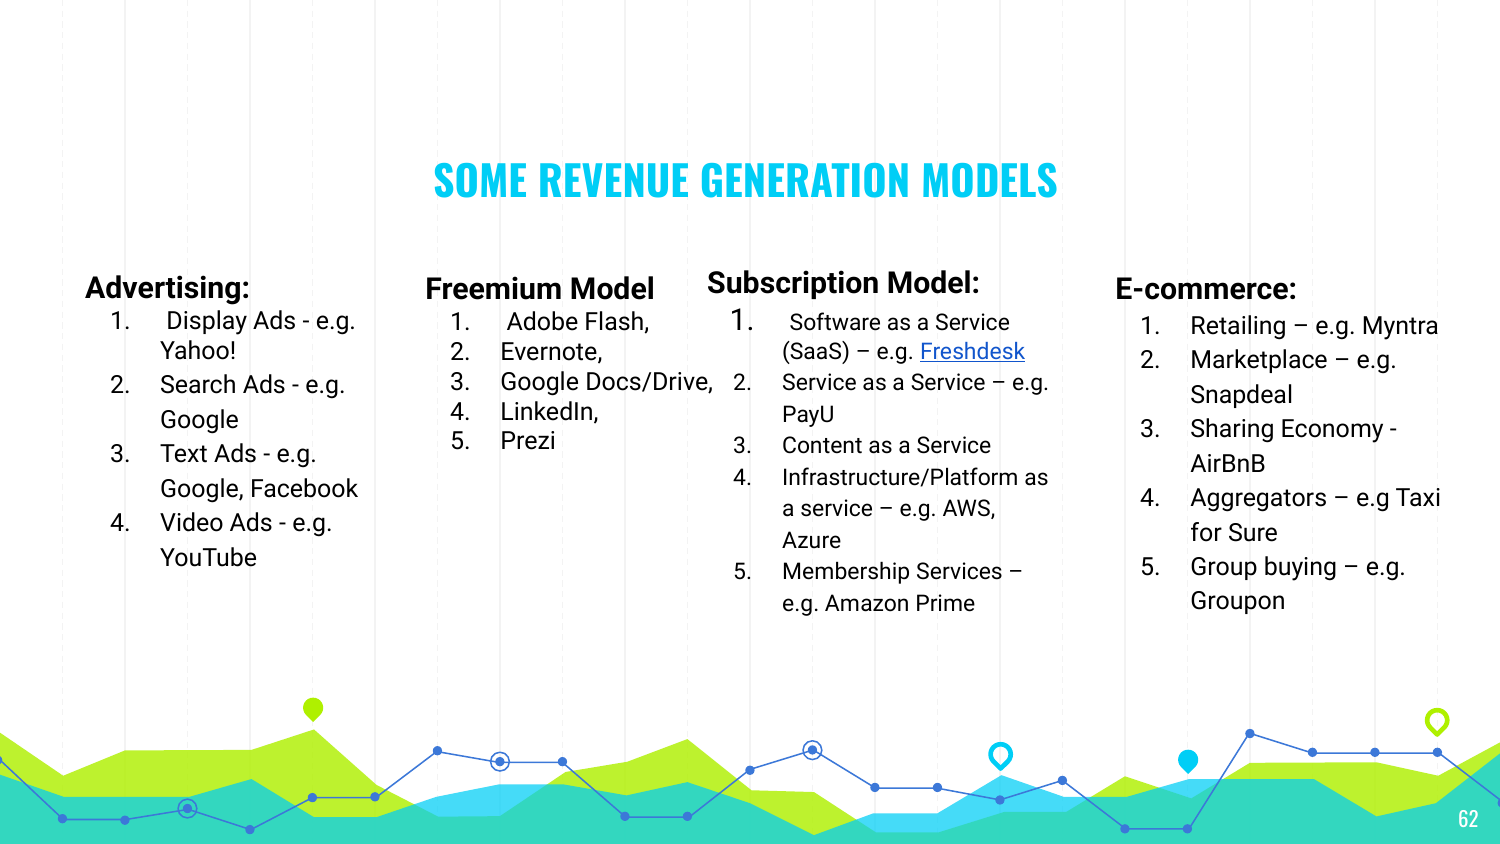

# SOME REVENUE GENERATION MODELS

Subscription Model:
 Software as a Service (SaaS) – e.g. Freshdesk
Service as a Service – e.g. PayU
Content as a Service
Infrastructure/Platform as a service – e.g. AWS, Azure
Membership Services – e.g. Amazon Prime

Advertising:
 Display Ads - e.g. Yahoo!
Search Ads - e.g. Google
Text Ads - e.g. Google, Facebook
Video Ads - e.g. YouTube

Freemium Model
 Adobe Flash,
Evernote,
Google Docs/Drive,
LinkedIn,
Prezi
E-commerce:
Retailing – e.g. Myntra
Marketplace – e.g. Snapdeal
Sharing Economy - AirBnB
Aggregators – e.g Taxi for Sure
Group buying – e.g. Groupon
62